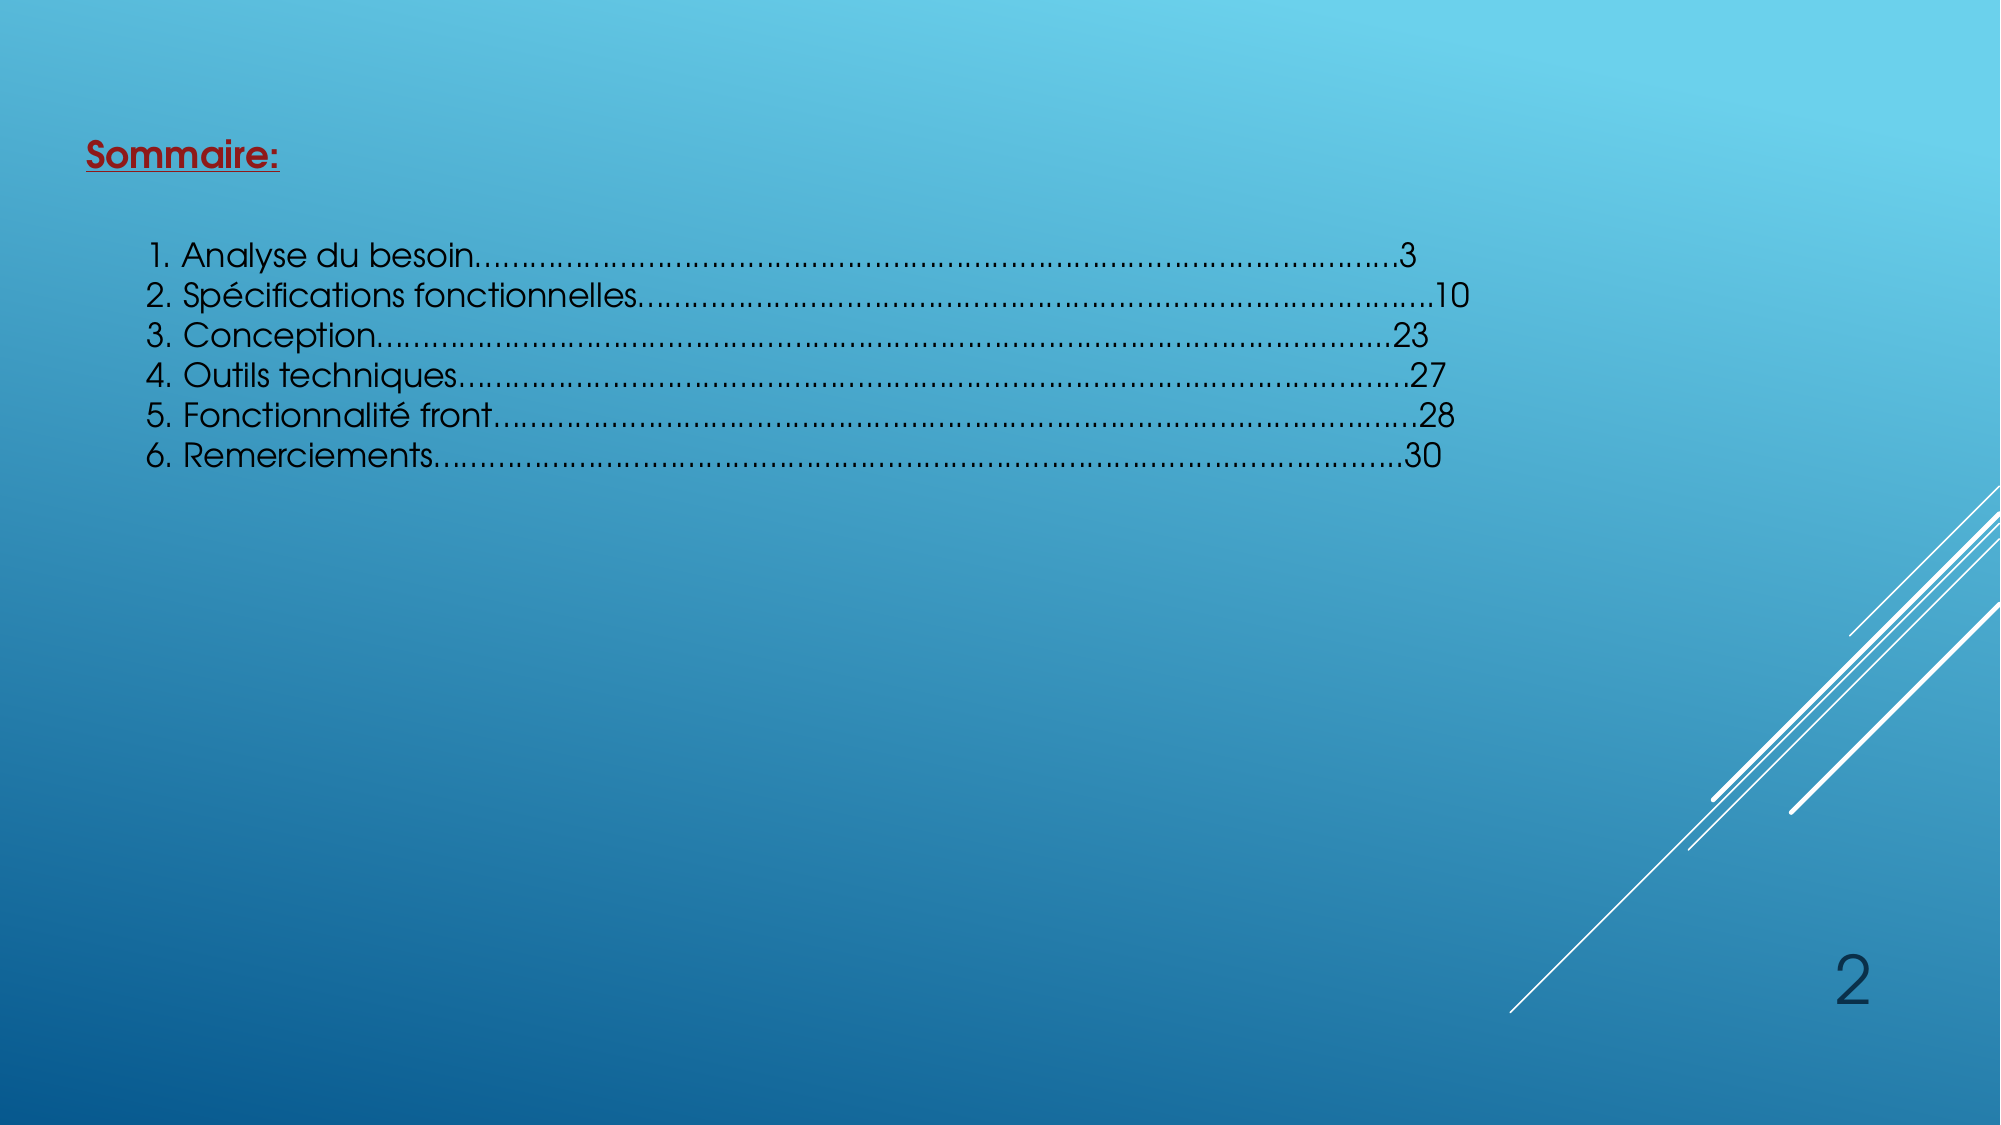

Sommaire:
1. Analyse du besoin…………………………………………………………………………………………3
2. Spécifications fonctionnelles…………………………………………………...……………………….10
3. Conception……………………………………………………………………………….………………...23
4. Outils techniques………………………………………………………………………..………….………27
5. Fonctionnalité front………………………………………………………………...……..………….……28
6. Remerciements……………………………………………………………………………..….…………..30

2